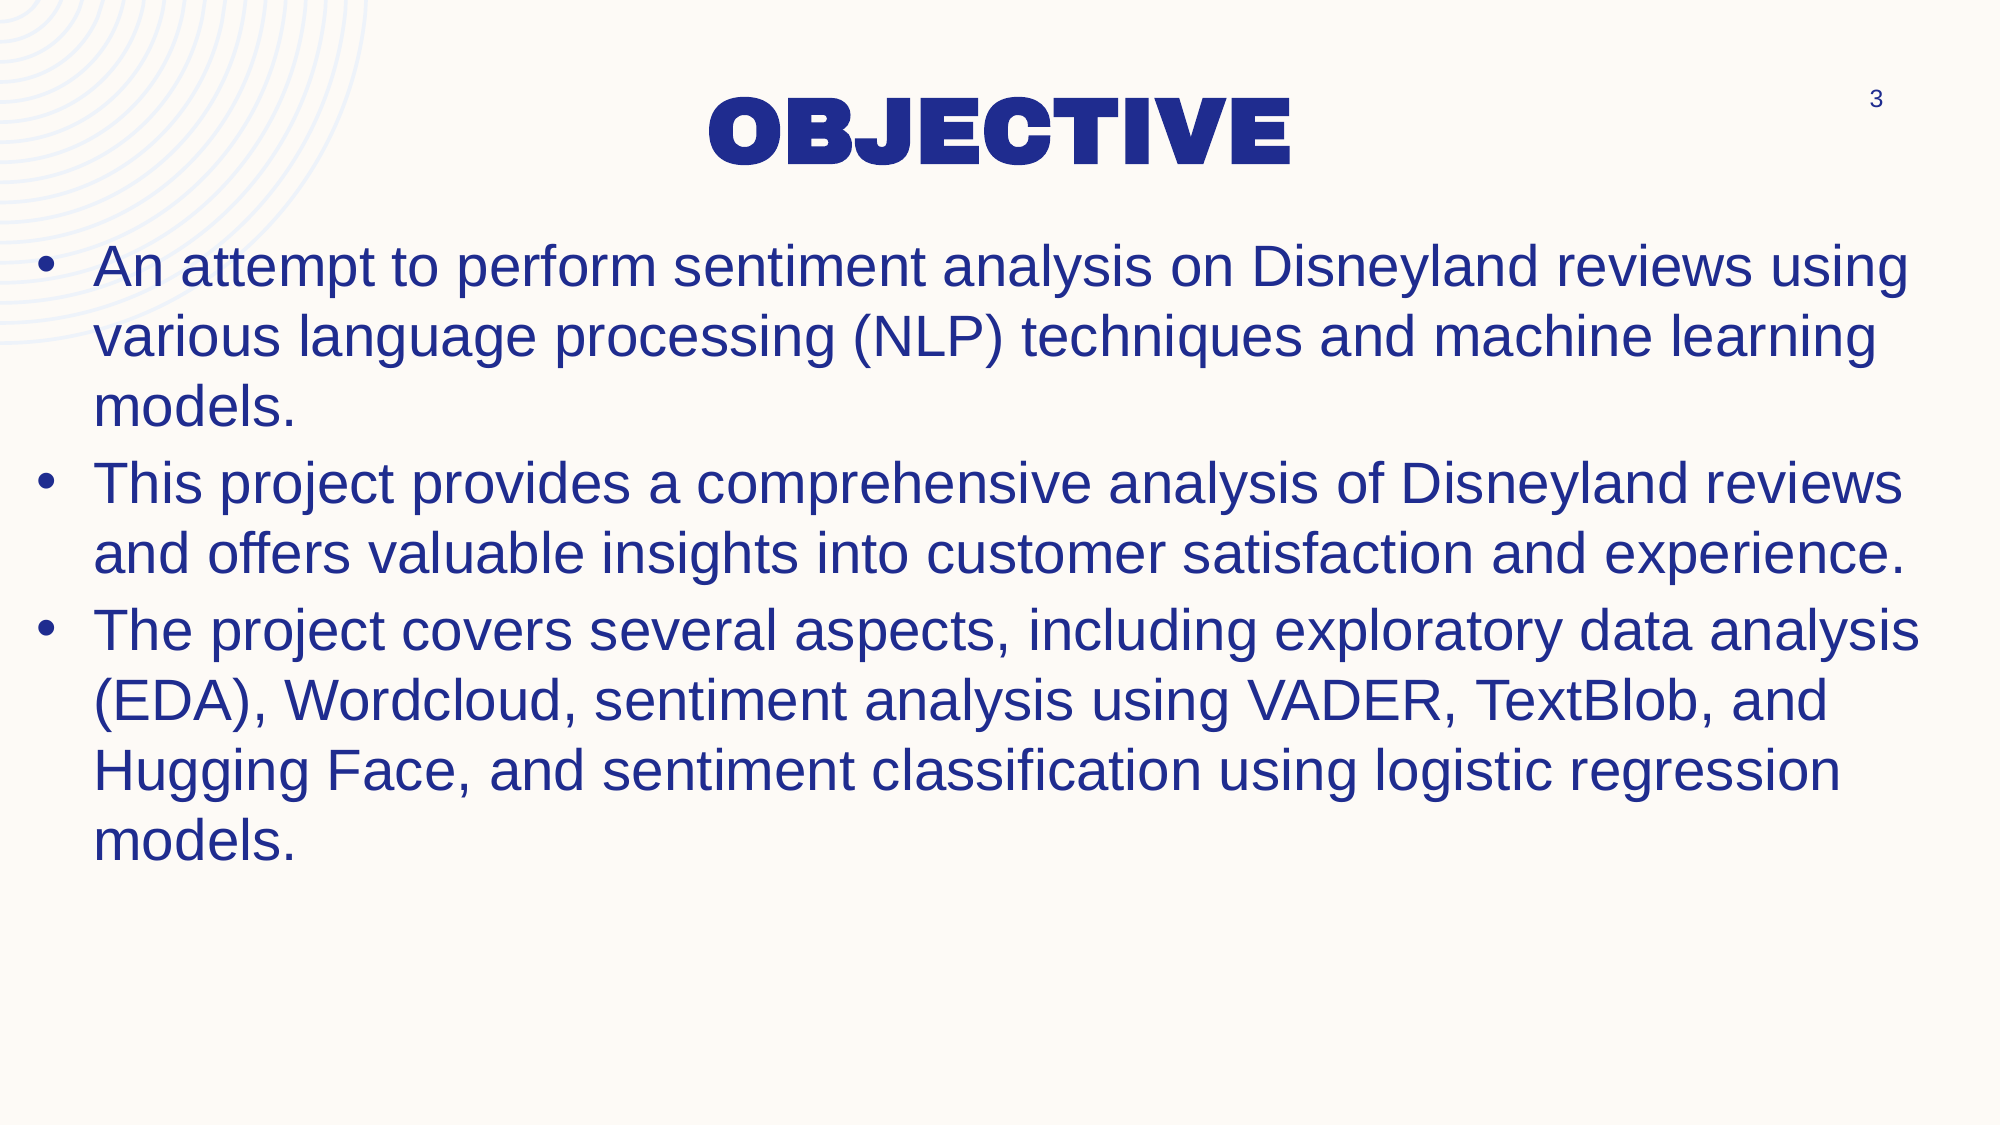

# OBJECTIVE
3

An attempt to perform sentiment analysis on Disneyland reviews using various language processing (NLP) techniques and machine learning models.
This project provides a comprehensive analysis of Disneyland reviews and offers valuable insights into customer satisfaction and experience.
The project covers several aspects, including exploratory data analysis (EDA), Wordcloud, sentiment analysis using VADER, TextBlob, and Hugging Face, and sentiment classification using logistic regression models.